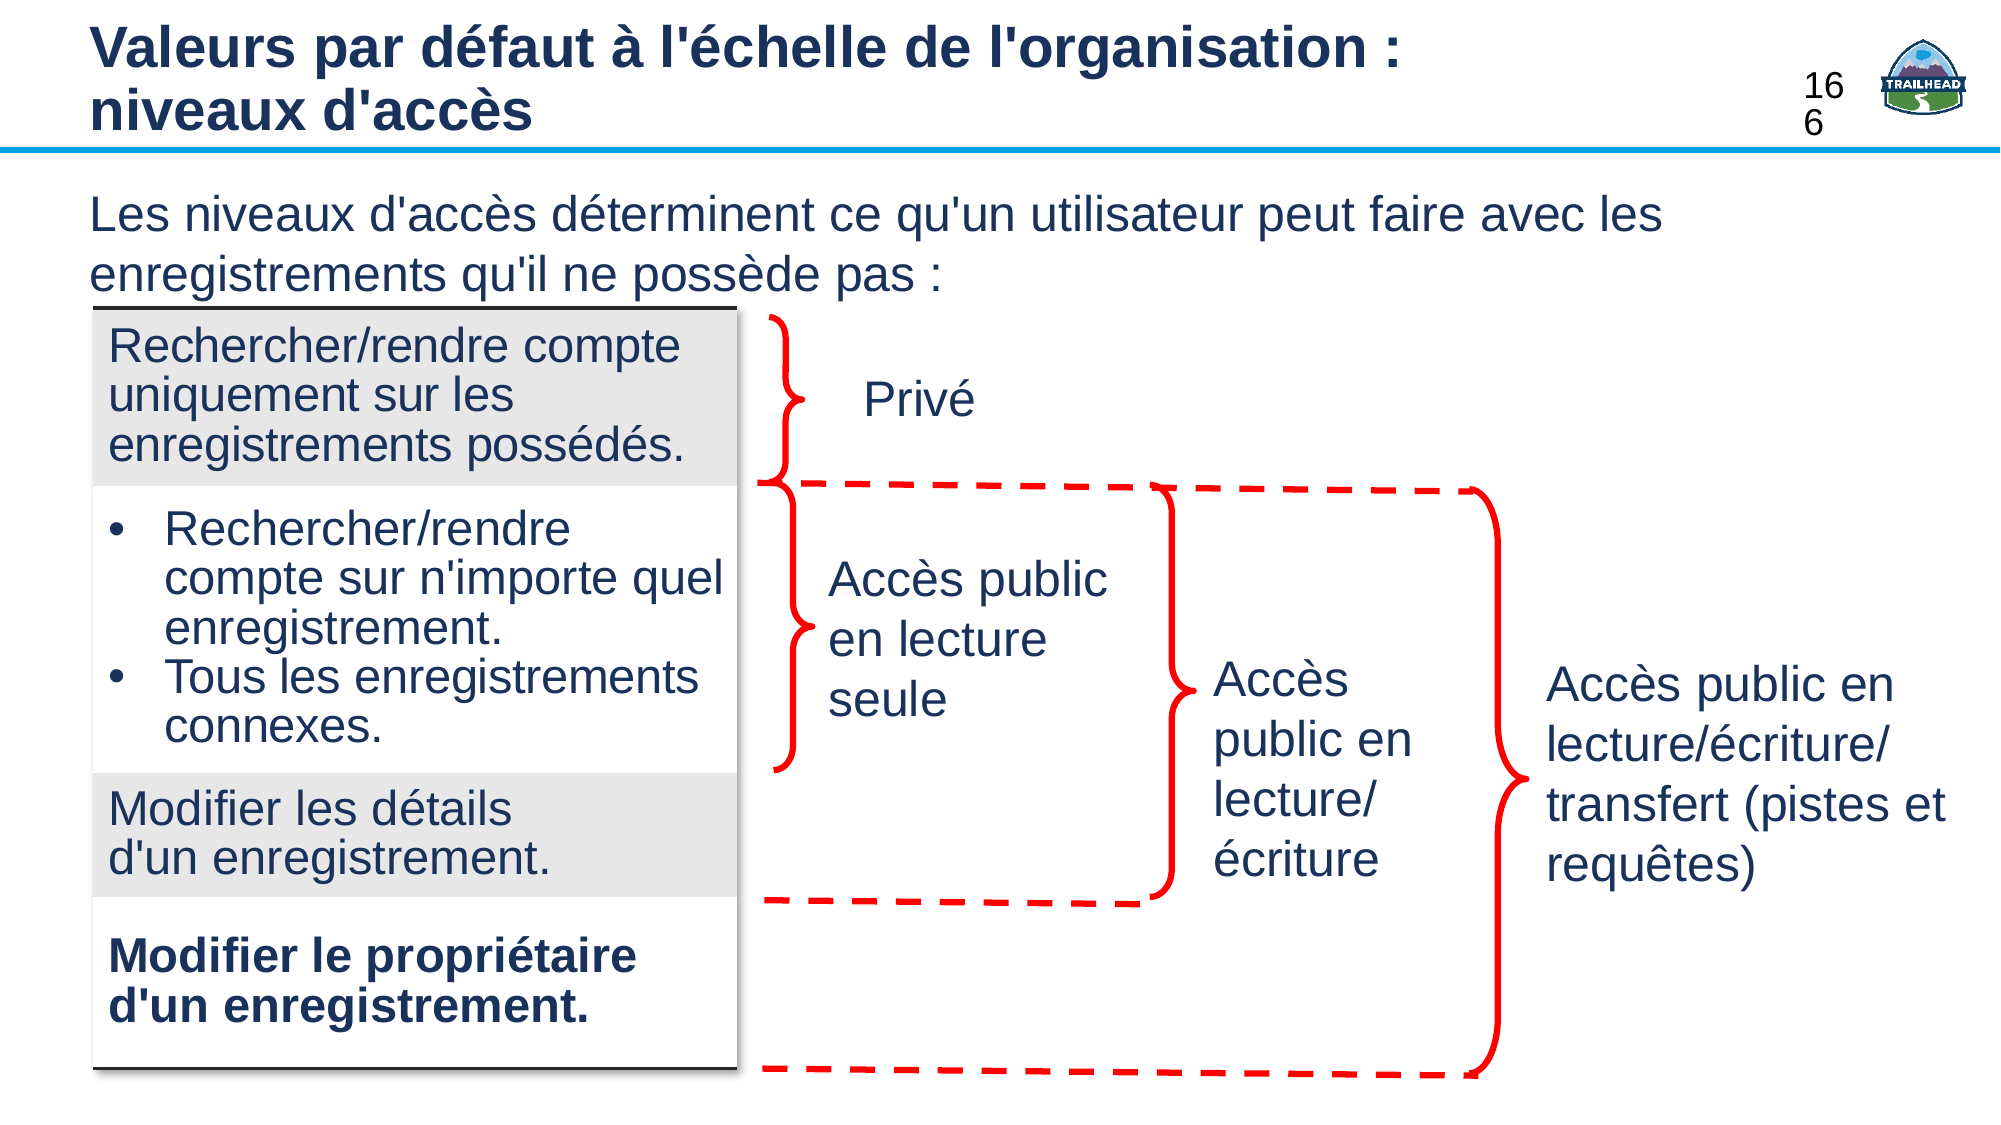

Valeurs par défaut à l'échelle de l'organisation : niveaux d'accès
166
Les niveaux d'accès déterminent ce qu'un utilisateur peut faire avec les enregistrements qu'il ne possède pas :

| Rechercher/rendre compte uniquement sur les enregistrements possédés. |
| --- |
| Rechercher/rendre compte sur n'importe quel enregistrement. Tous les enregistrements connexes. |
| Modifier les détails d'un enregistrement. |
| Modifier le propriétaire d'un enregistrement. |

Privé

Accès public en lecture/écriture/
transfert (pistes et requêtes)
Accès public en lecture seule
Accès public en lecture/
écriture